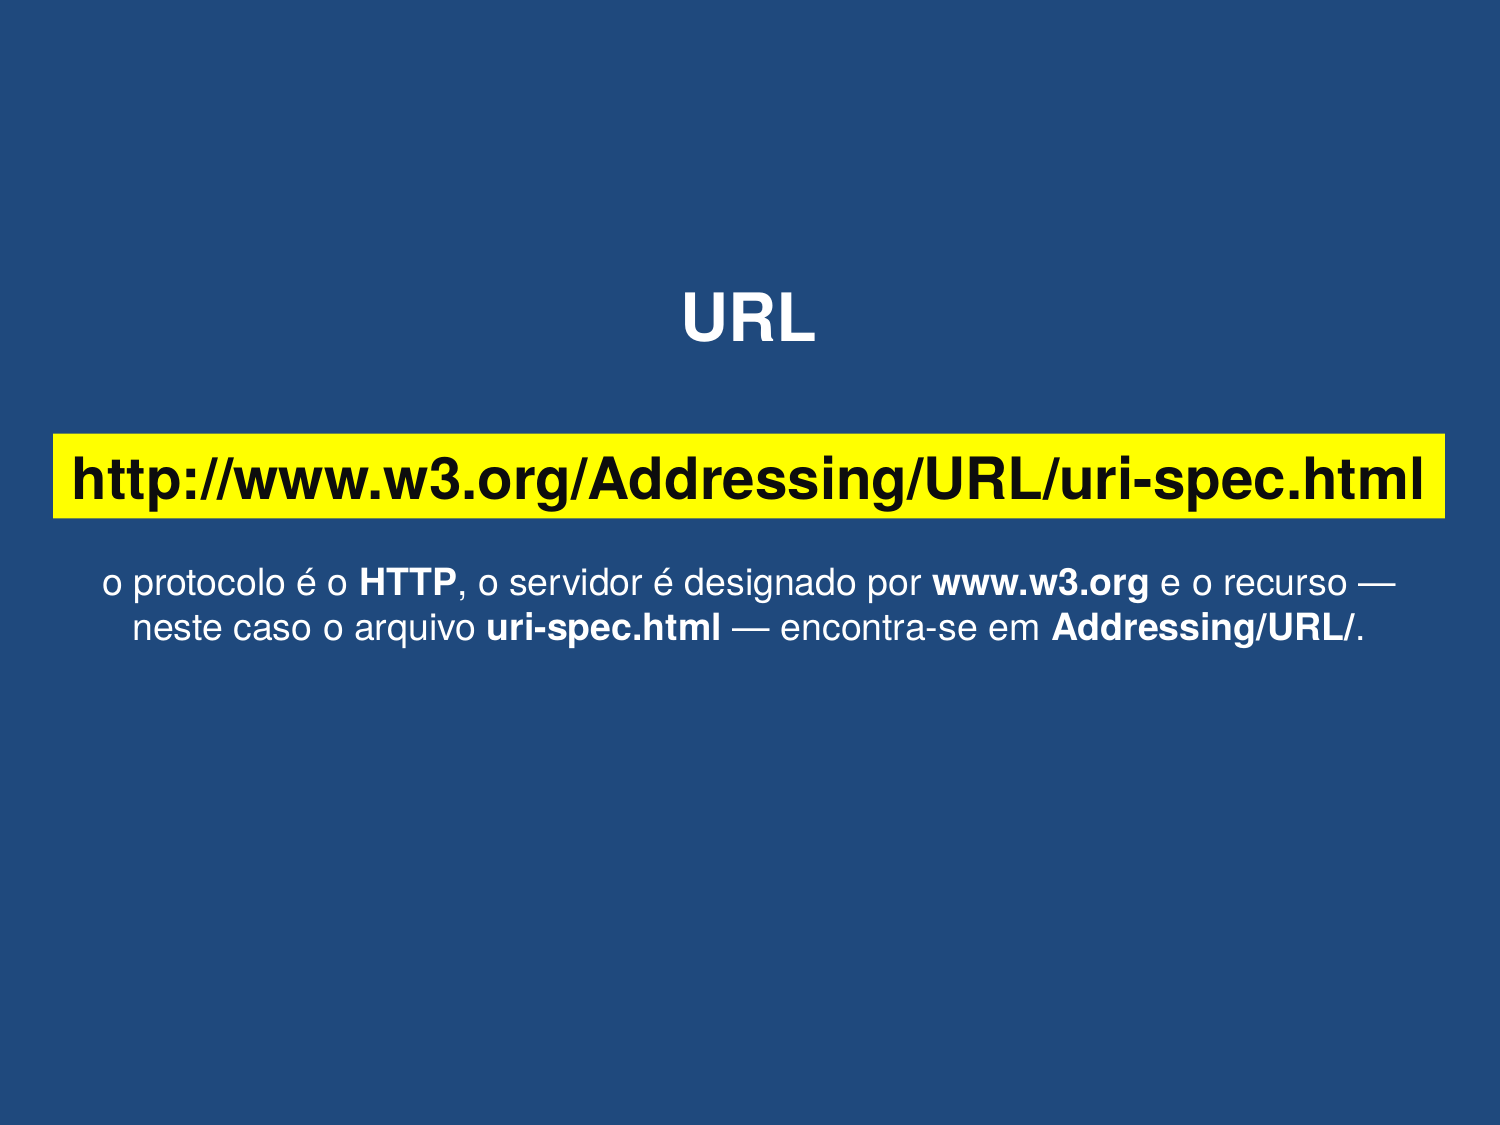

URL
http://www.w3.org/Addressing/URL/uri-spec.html
o protocolo é o HTTP, o servidor é designado por www.w3.org e o recurso — neste caso o arquivo uri-spec.html — encontra-se em Addressing/URL/.